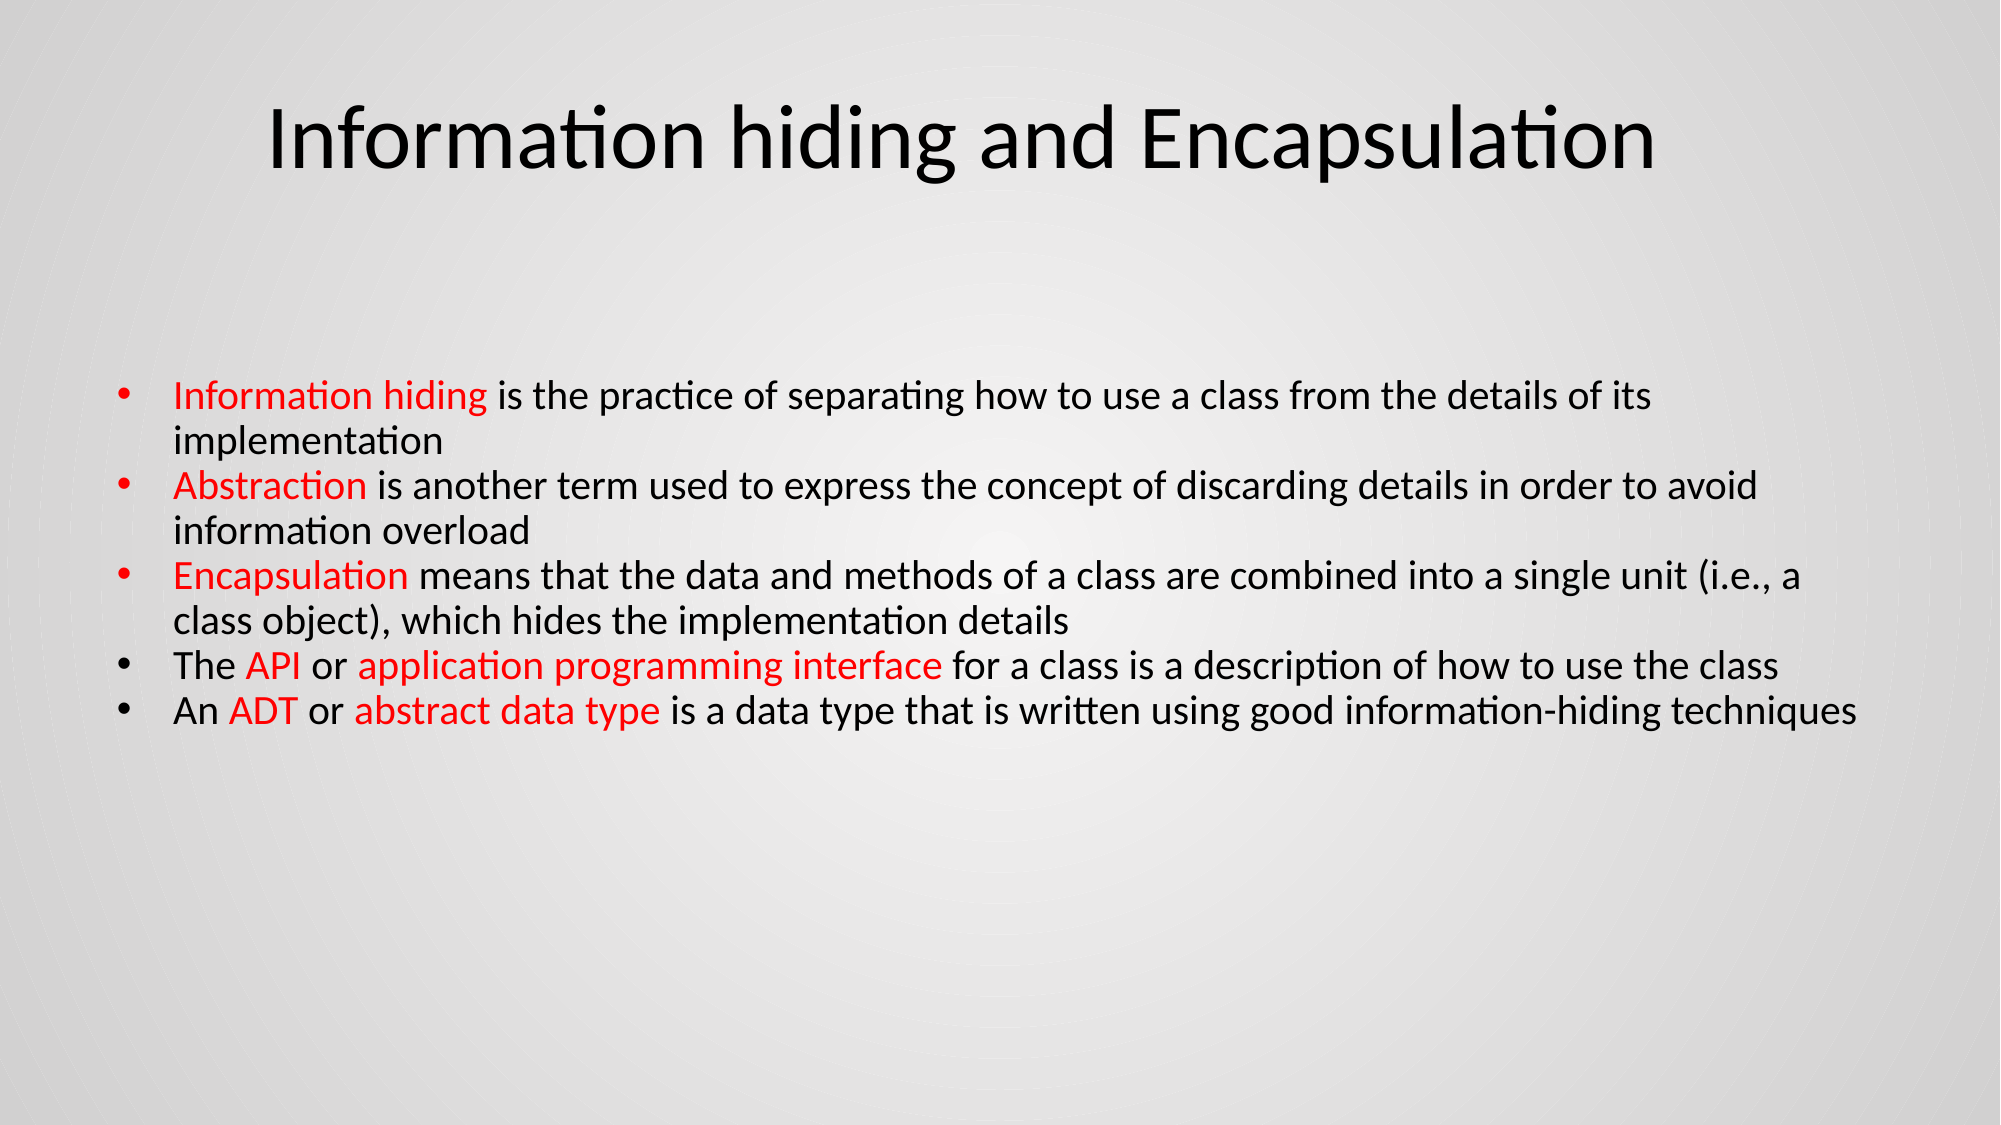

# Information hiding and Encapsulation

Information hiding is the practice of separating how to use a class from the details of its implementation
Abstraction is another term used to express the concept of discarding details in order to avoid information overload
Encapsulation means that the data and methods of a class are combined into a single unit (i.e., a class object), which hides the implementation details
The API or application programming interface for a class is a description of how to use the class
An ADT or abstract data type is a data type that is written using good information-hiding techniques